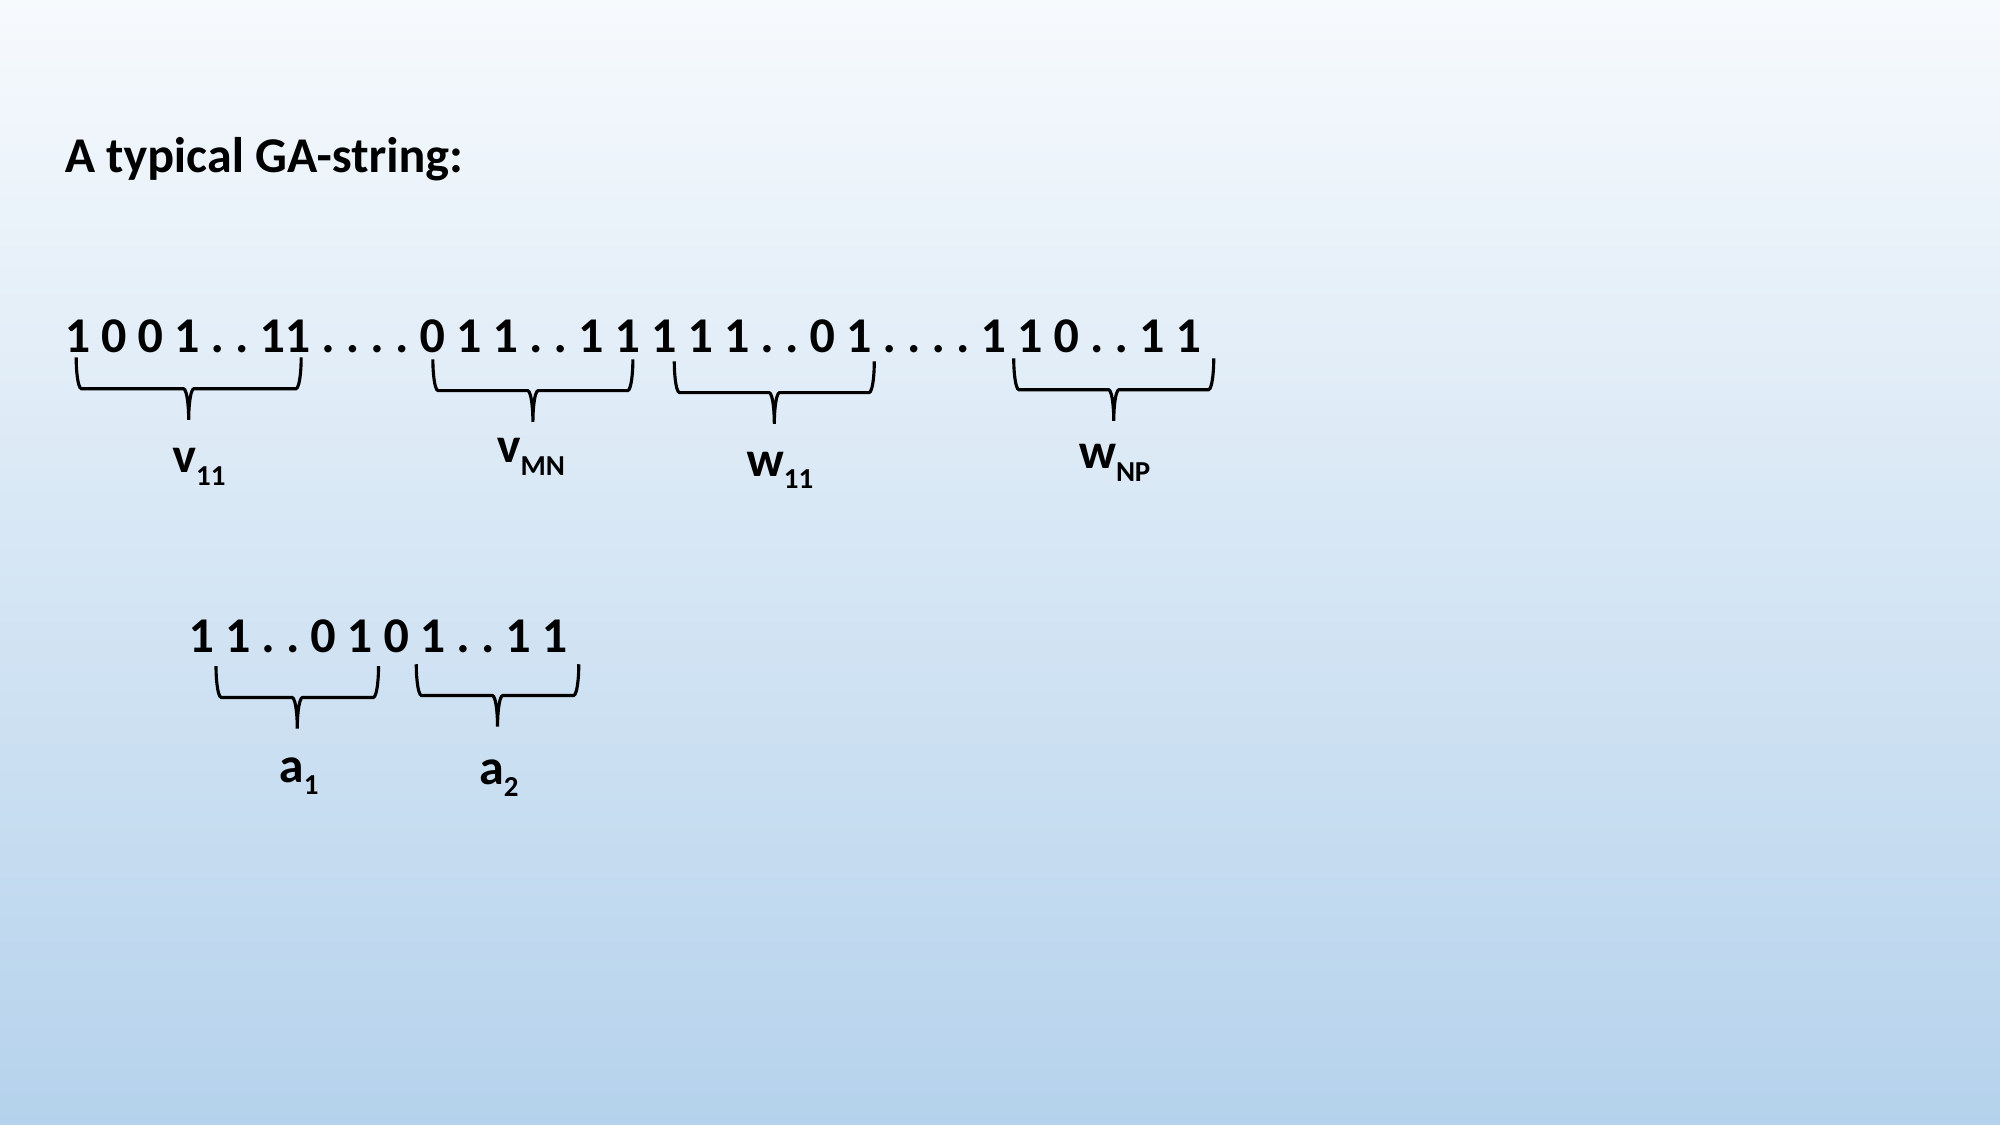

A typical GA-string:

1 0 0 1 . . 11 . . . . 0 1 1 . . 1 1 1 1 1 . . 0 1 . . . . 1 1 0 . . 1 1

           1 1 . . 0 1 0 1 . . 1 1

vMN
wNP
v11
w11

a1
a2